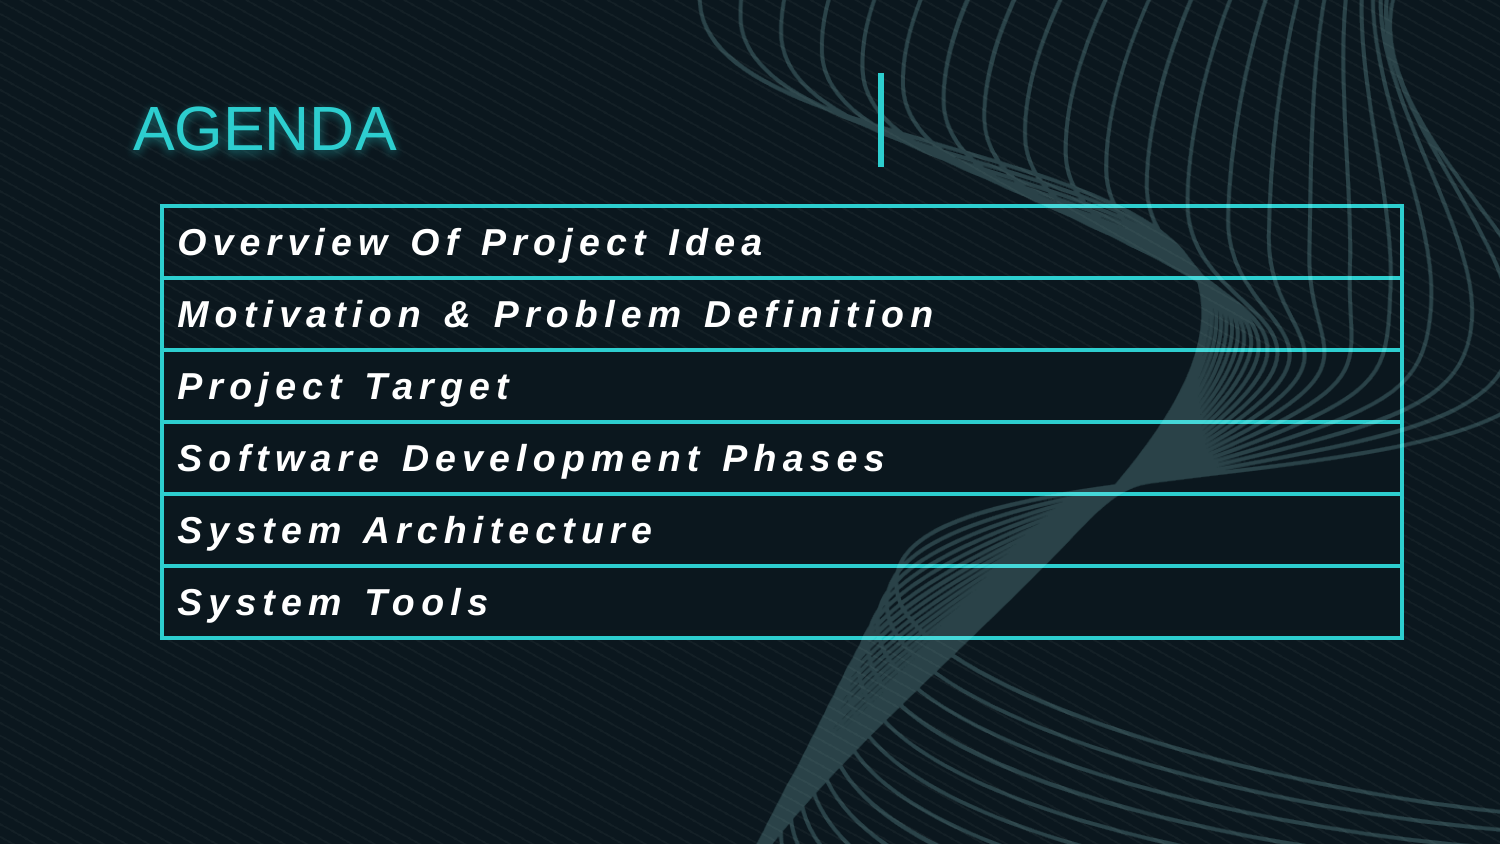

# AGENDA
|  |
| --- |
| Overview Of Project Idea |
| --- |
| Motivation & Problem Definition |
| Project Target |
| Software Development Phases |
| System Architecture |
| System Tools |